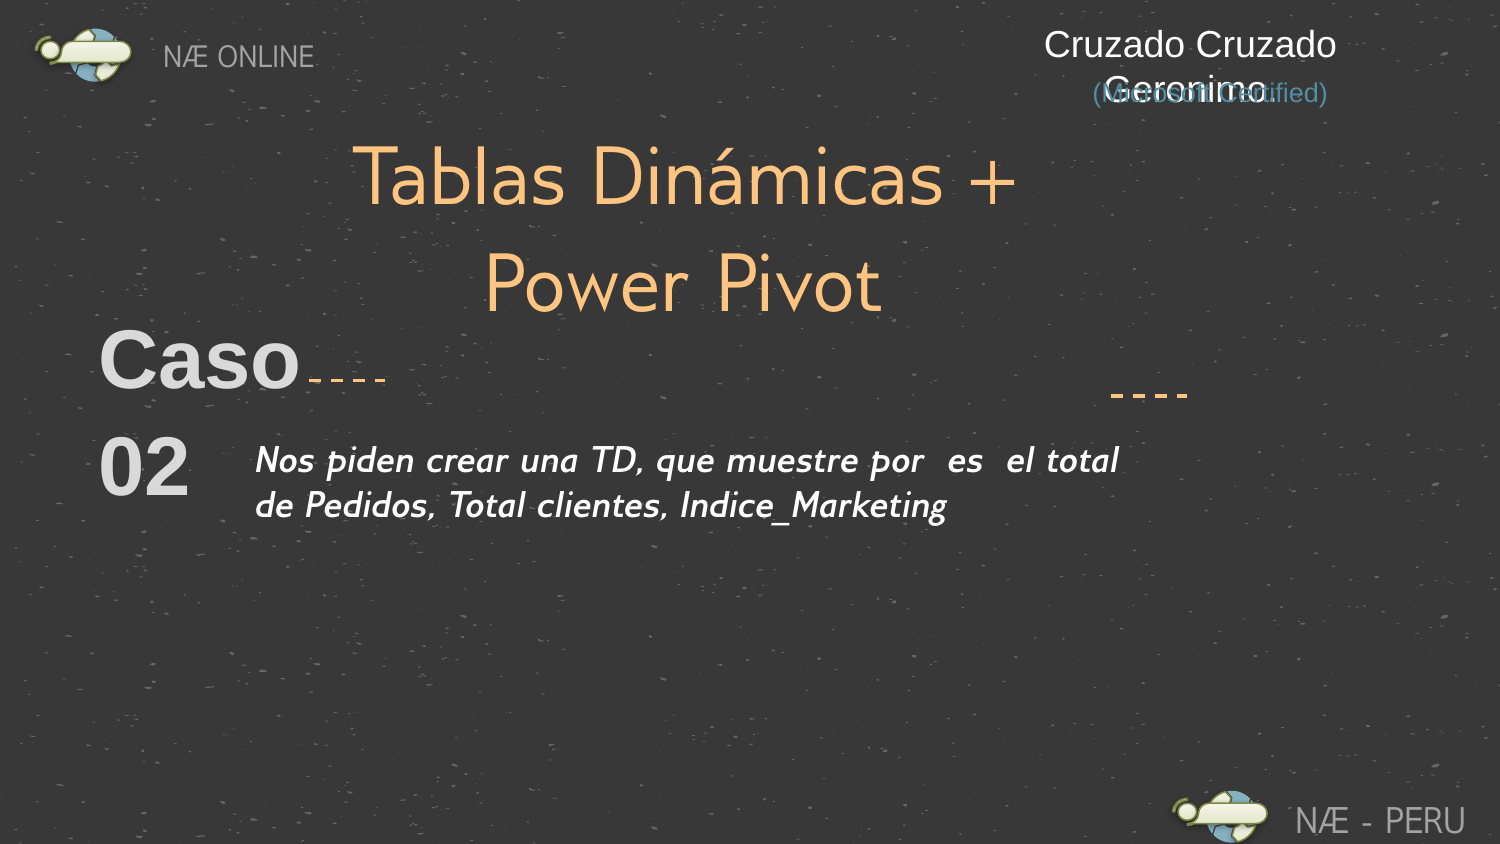

Cruzado Cruzado Geronimo.

NAE ONLINE
(Microsoft Certified)
Tablas Dinámicas + Power Pivot
Caso 02
Nos piden crear una TD, que muestre por  es  el total de Pedidos, Total clientes, Indice_Marketing

NAE - PERU